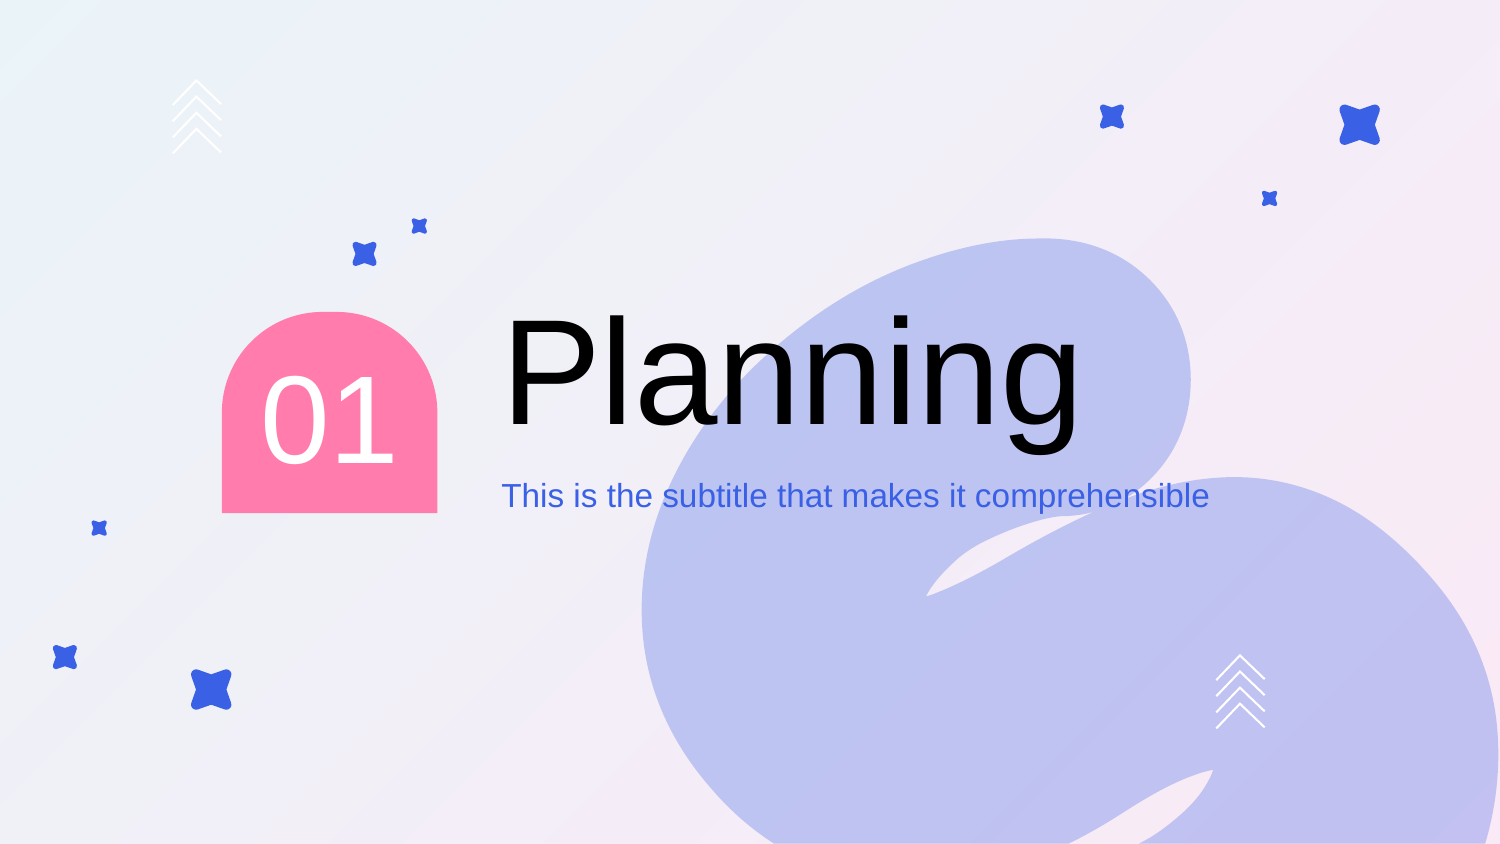

# Planning

01
This is the subtitle that makes it comprehensible